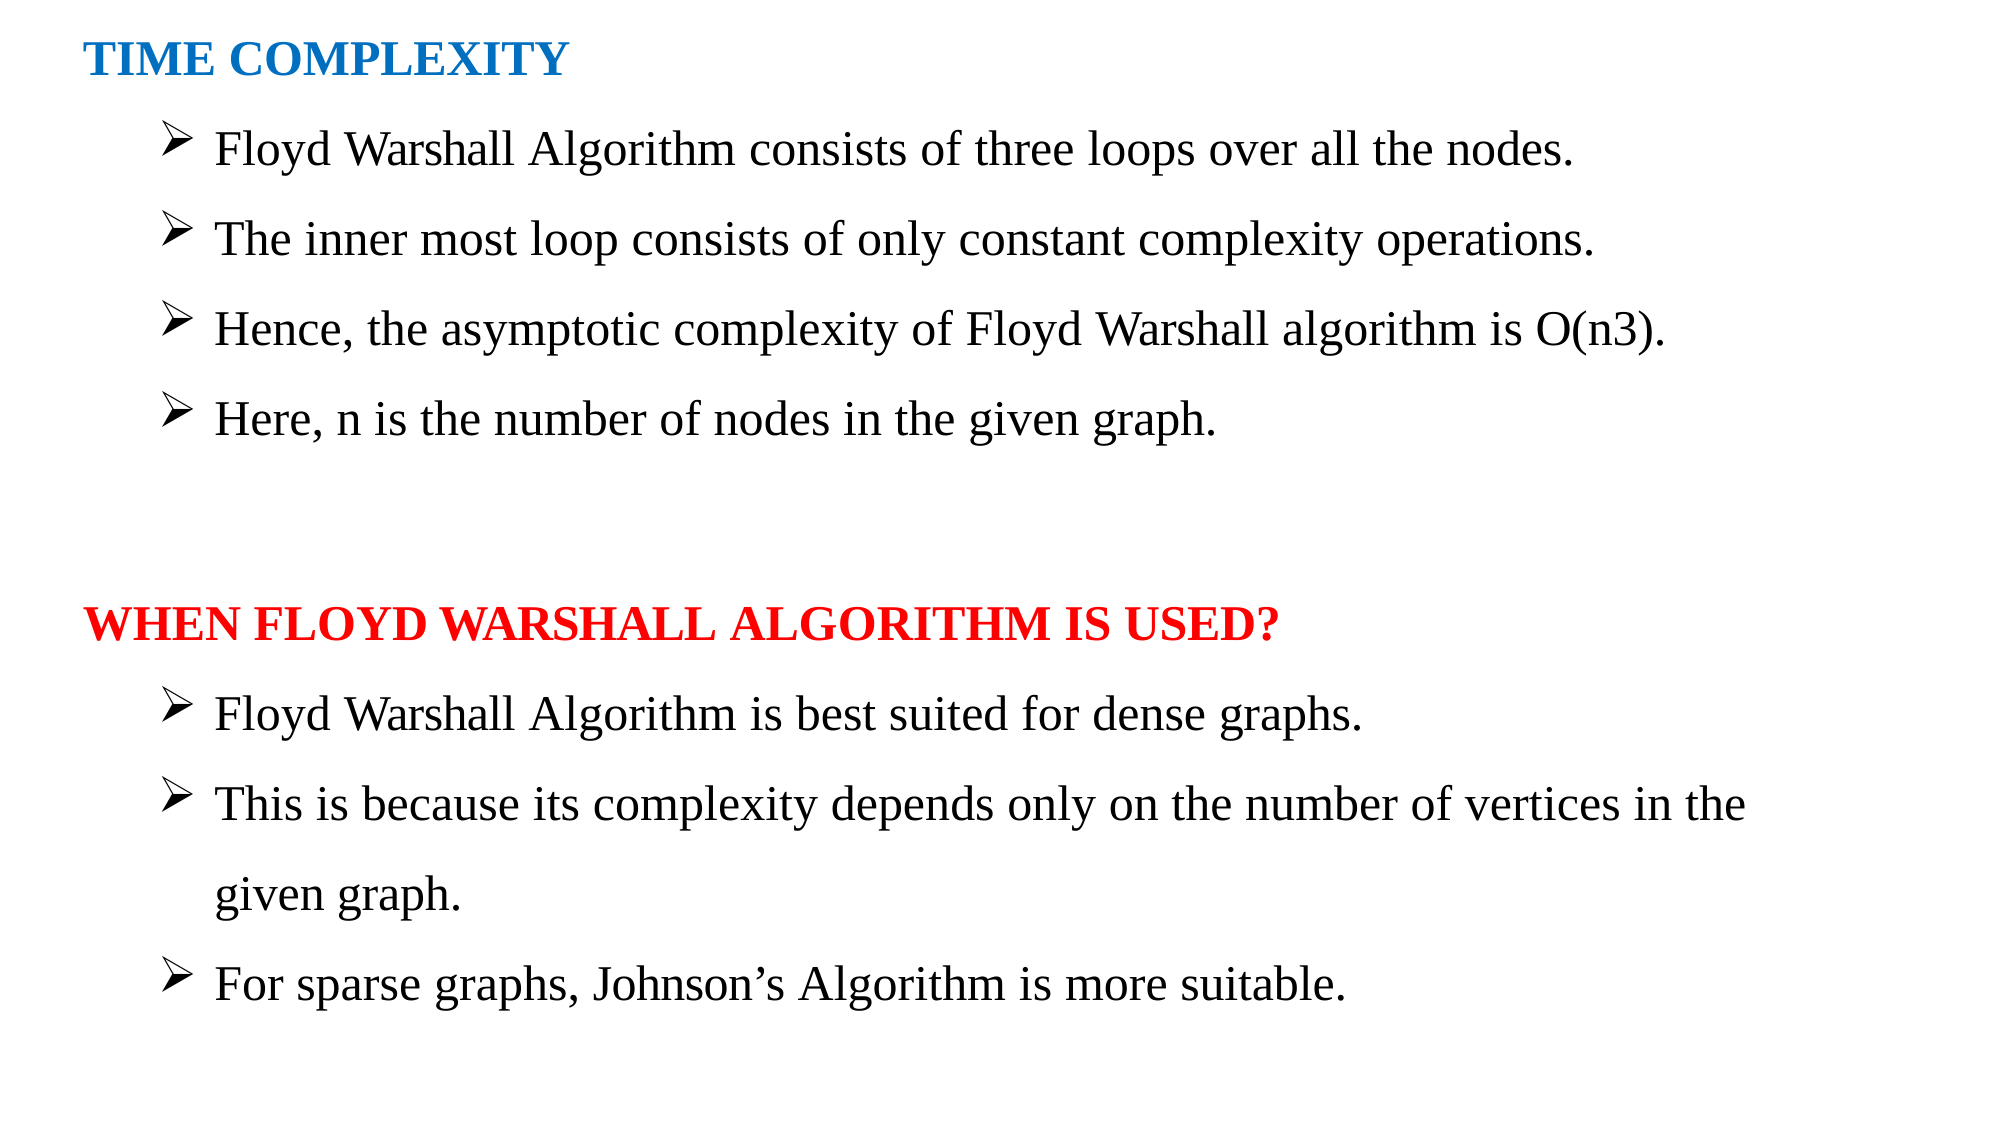

TIME COMPLEXITY
Floyd Warshall Algorithm consists of three loops over all the nodes.
The inner most loop consists of only constant complexity operations.
Hence, the asymptotic complexity of Floyd Warshall algorithm is O(n3).
Here, n is the number of nodes in the given graph.

WHEN FLOYD WARSHALL ALGORITHM IS USED?
Floyd Warshall Algorithm is best suited for dense graphs.
This is because its complexity depends only on the number of vertices in the given graph.
For sparse graphs, Johnson’s Algorithm is more suitable.